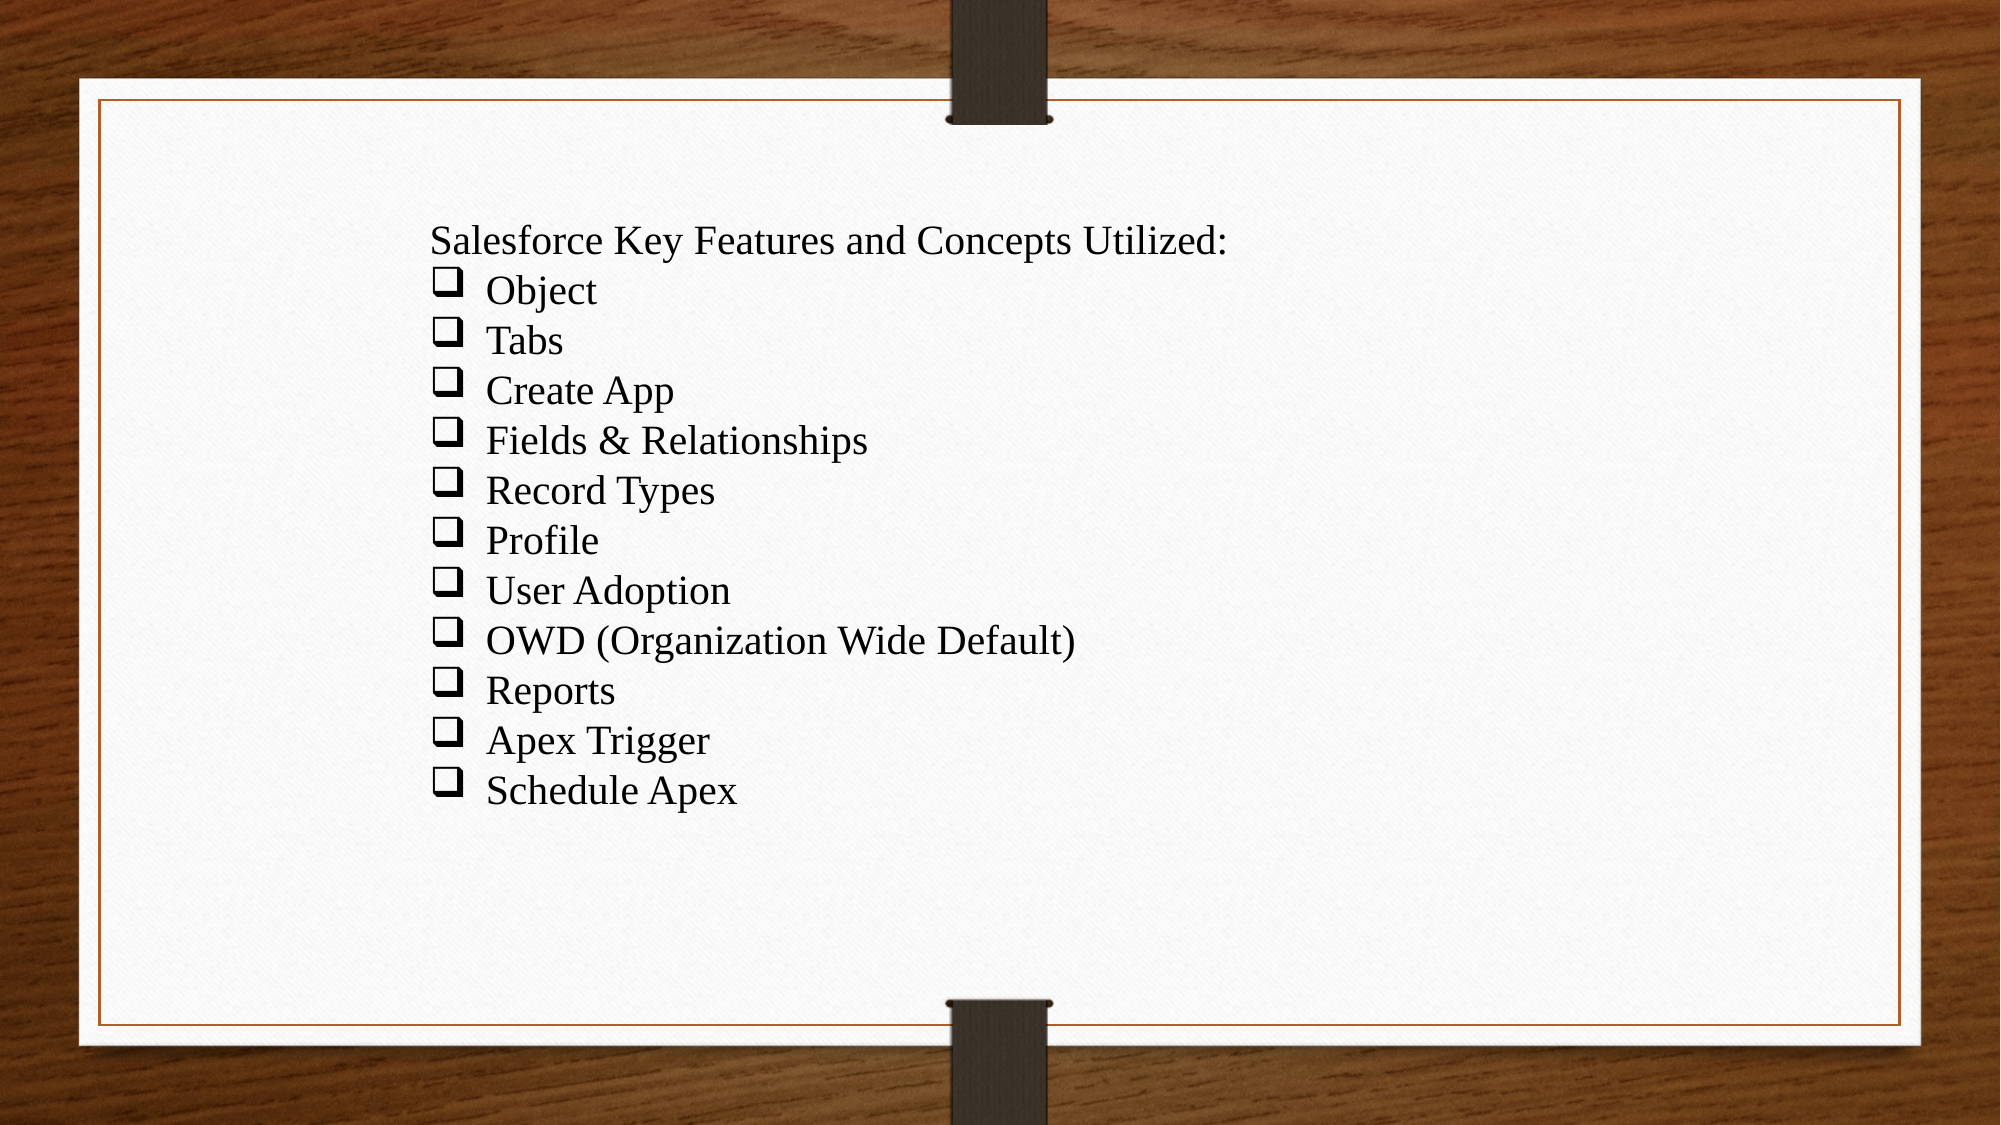

Salesforce Key Features and Concepts Utilized:
Object
Tabs
Create App
Fields & Relationships
Record Types
Profile
User Adoption
OWD (Organization Wide Default)
Reports
Apex Trigger
Schedule Apex